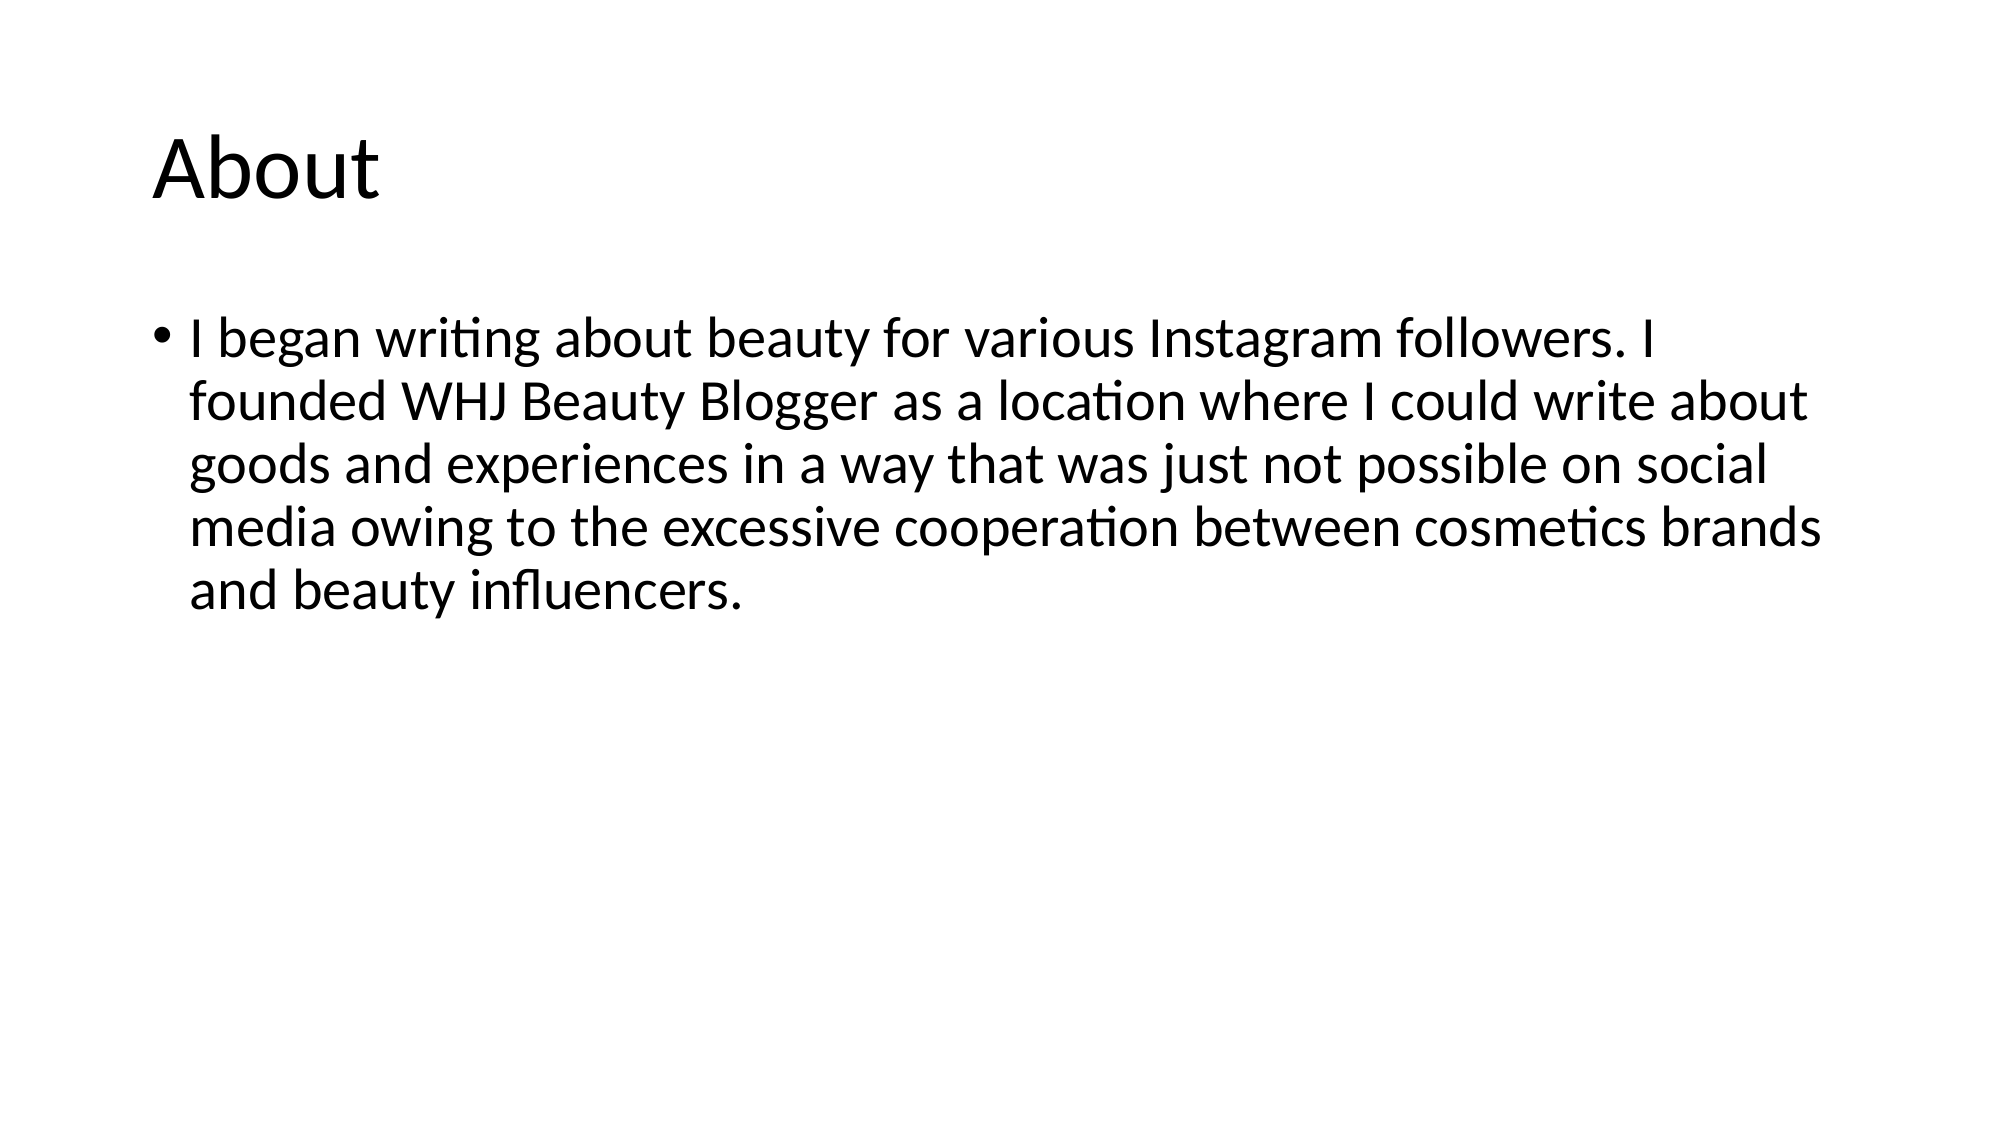

# About
I began writing about beauty for various Instagram followers. I founded WHJ Beauty Blogger as a location where I could write about goods and experiences in a way that was just not possible on social media owing to the excessive cooperation between cosmetics brands and beauty influencers.